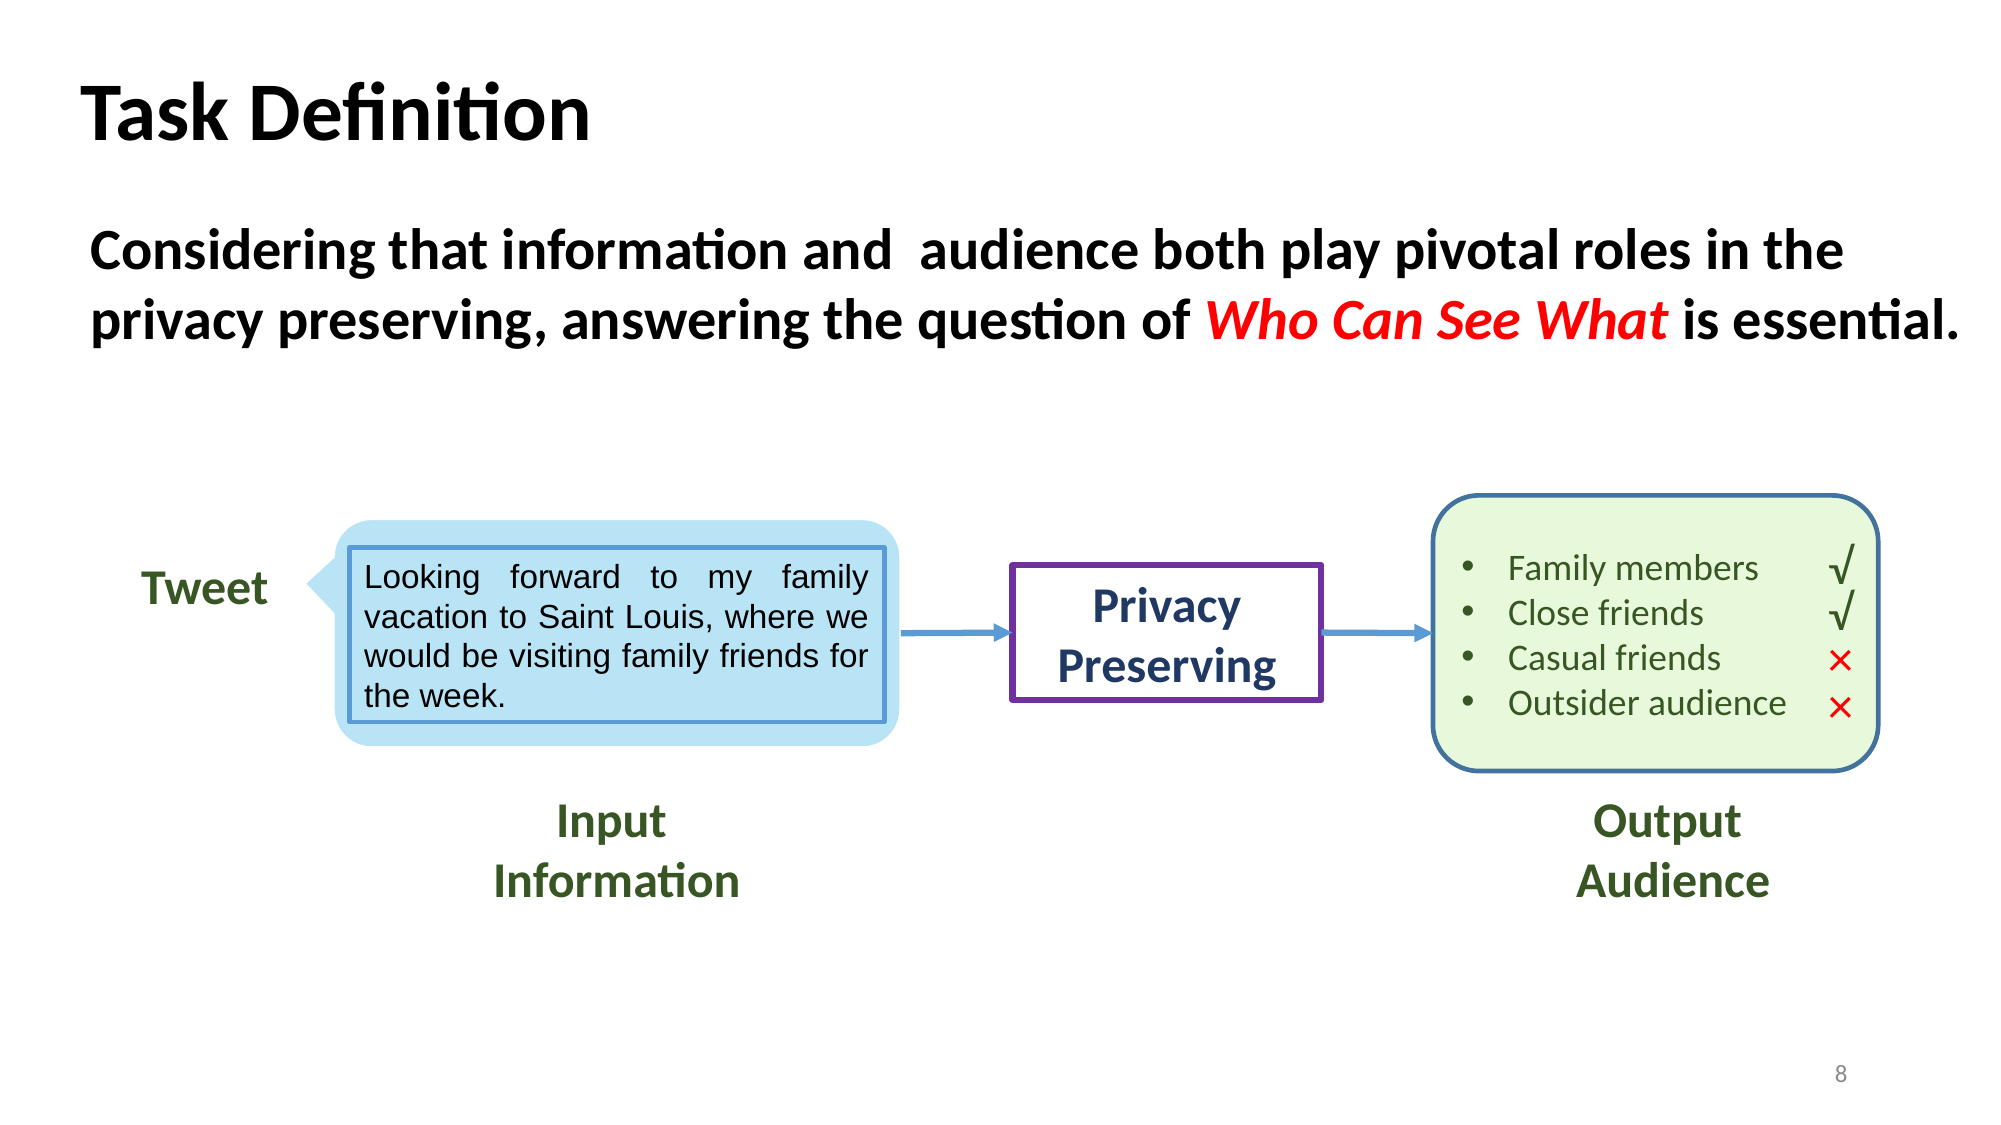

Task Definition
Considering that information and  audience both play pivotal roles in the
privacy preserving, answering the question of Who Can See What is essential.
Family members
Close friends
Casual friends
Outsider audience

Looking forward to my family vacation to Saint Louis, where we would be visiting family friends for the week.
√
Tweet
Privacy Preserving
√
×
×
Input
Information
Output
Audience
8